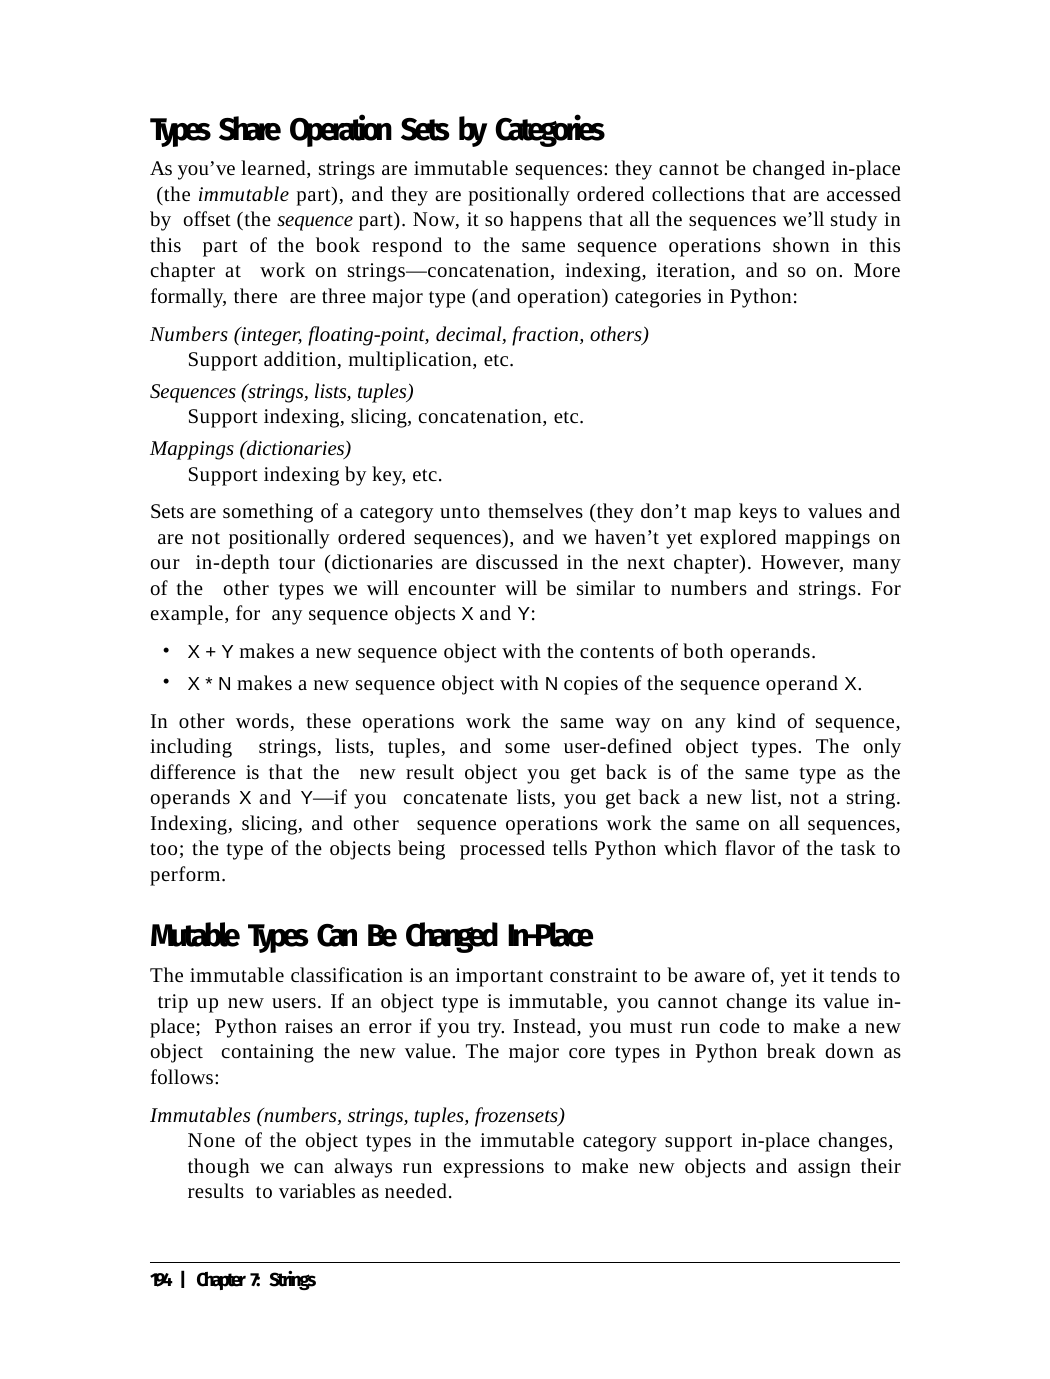

Types Share Operation Sets by Categories
As you’ve learned, strings are immutable sequences: they cannot be changed in-place  (the immutable part), and they are positionally ordered collections that are accessed by  offset (the sequence part). Now, it so happens that all the sequences we’ll study in this  part of the book respond to the same sequence operations shown in this chapter at  work on strings—concatenation, indexing, iteration, and so on. More formally, there  are three major type (and operation) categories in Python:
Numbers (integer, floating-point, decimal, fraction, others)
Support addition, multiplication, etc.
Sequences (strings, lists, tuples)
Support indexing, slicing, concatenation, etc.
Mappings (dictionaries)
Support indexing by key, etc.
Sets are something of a category unto themselves (they don’t map keys to values and  are not positionally ordered sequences), and we haven’t yet explored mappings on our  in-depth tour (dictionaries are discussed in the next chapter). However, many of the  other types we will encounter will be similar to numbers and strings. For example, for  any sequence objects X and Y:
X + Y makes a new sequence object with the contents of both operands.
X * N makes a new sequence object with N copies of the sequence operand X.
In other words, these operations work the same way on any kind of sequence, including  strings, lists, tuples, and some user-defined object types. The only difference is that the  new result object you get back is of the same type as the operands X and Y—if you  concatenate lists, you get back a new list, not a string. Indexing, slicing, and other  sequence operations work the same on all sequences, too; the type of the objects being  processed tells Python which flavor of the task to perform.

Mutable Types Can Be Changed In-Place
The immutable classification is an important constraint to be aware of, yet it tends to  trip up new users. If an object type is immutable, you cannot change its value in-place;  Python raises an error if you try. Instead, you must run code to make a new object  containing the new value. The major core types in Python break down as follows:
Immutables (numbers, strings, tuples, frozensets)
None of the object types in the immutable category support in-place changes,  though we can always run expressions to make new objects and assign their results  to variables as needed.

194  |  Chapter 7:  Strings